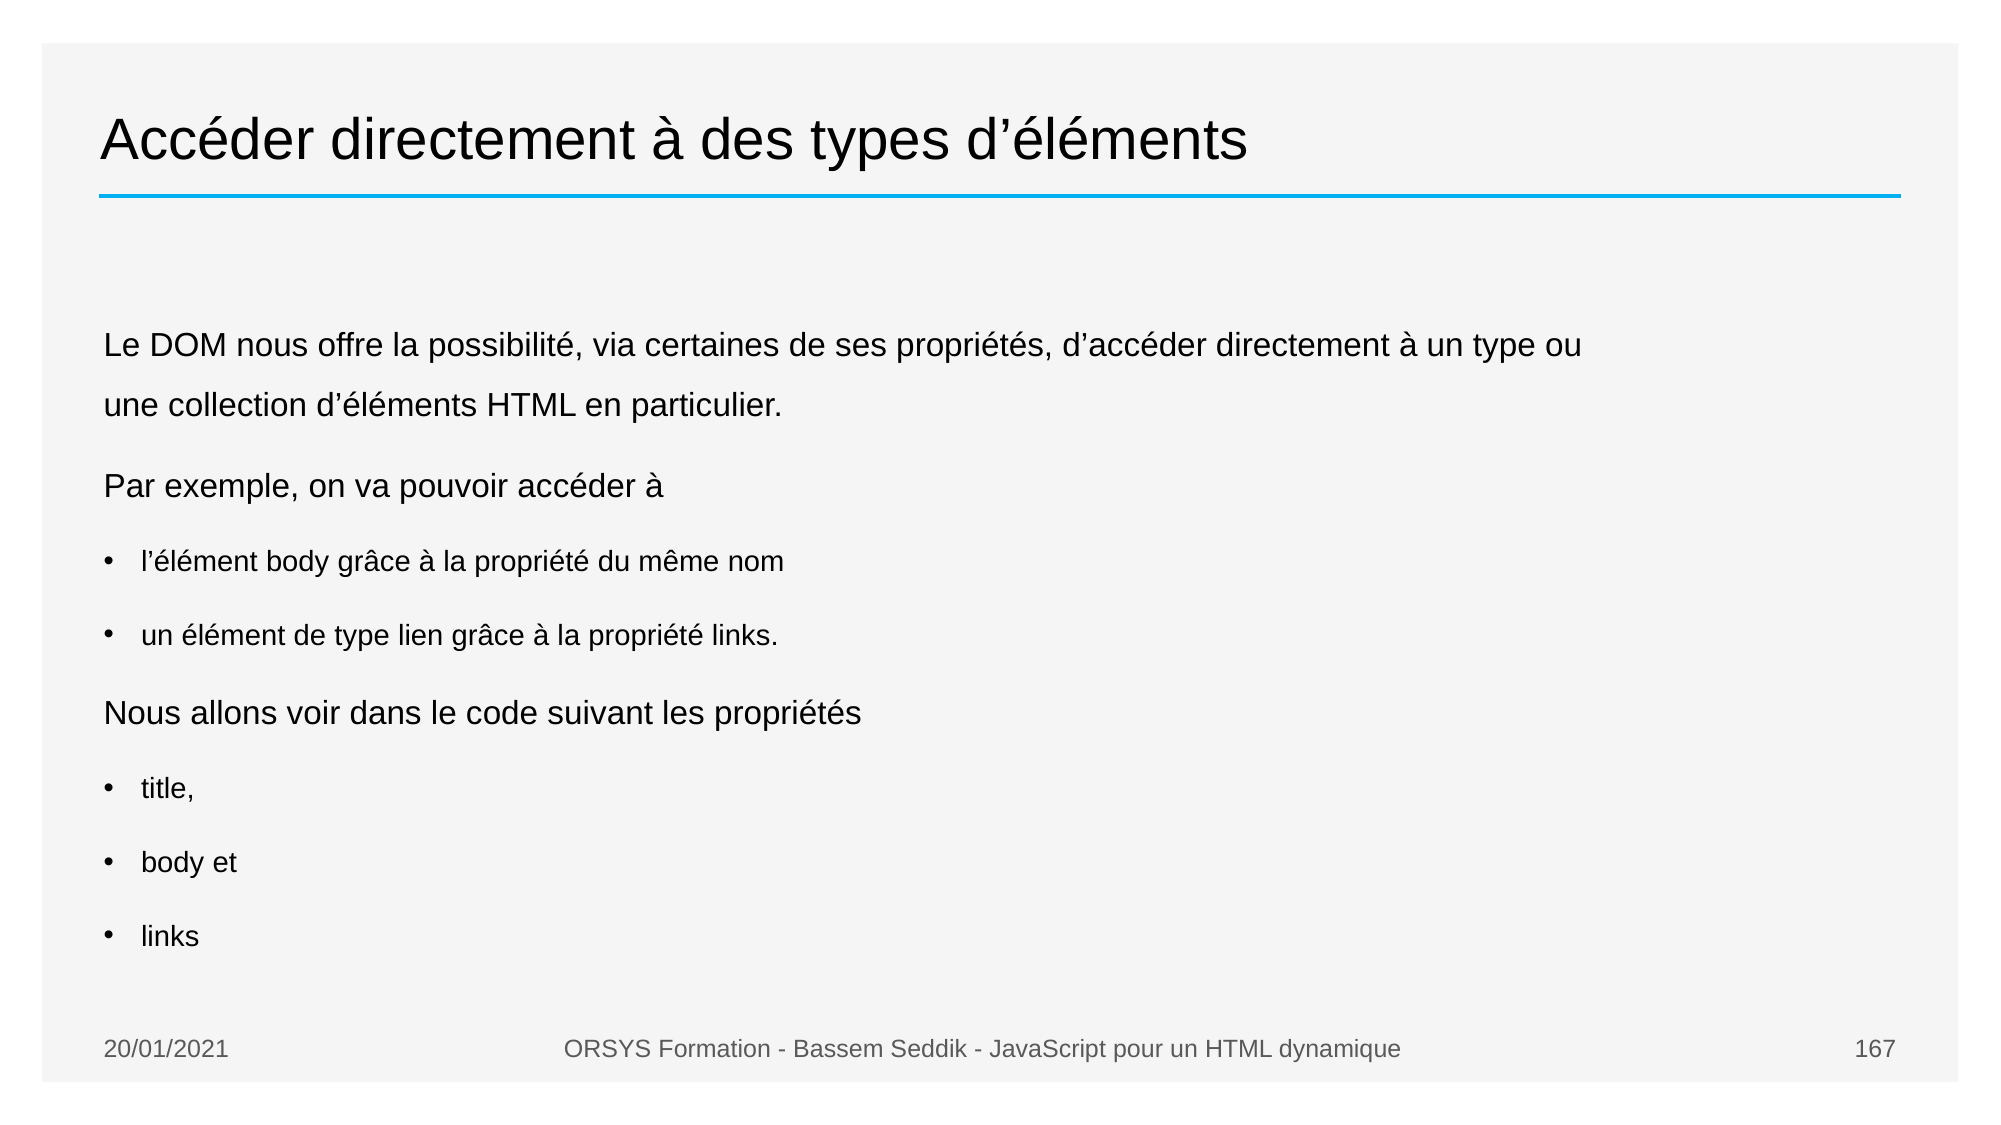

# Accéder directement à des types d’éléments

Le DOM nous offre la possibilité, via certaines de ses propriétés, d’accéder directement à un type ou une collection d’éléments HTML en particulier.
Par exemple, on va pouvoir accéder à
l’élément body grâce à la propriété du même nom
un élément de type lien grâce à la propriété links.
Nous allons voir dans le code suivant les propriétés
title,
body et
links

20/01/2021
ORSYS Formation - Bassem Seddik - JavaScript pour un HTML dynamique
167